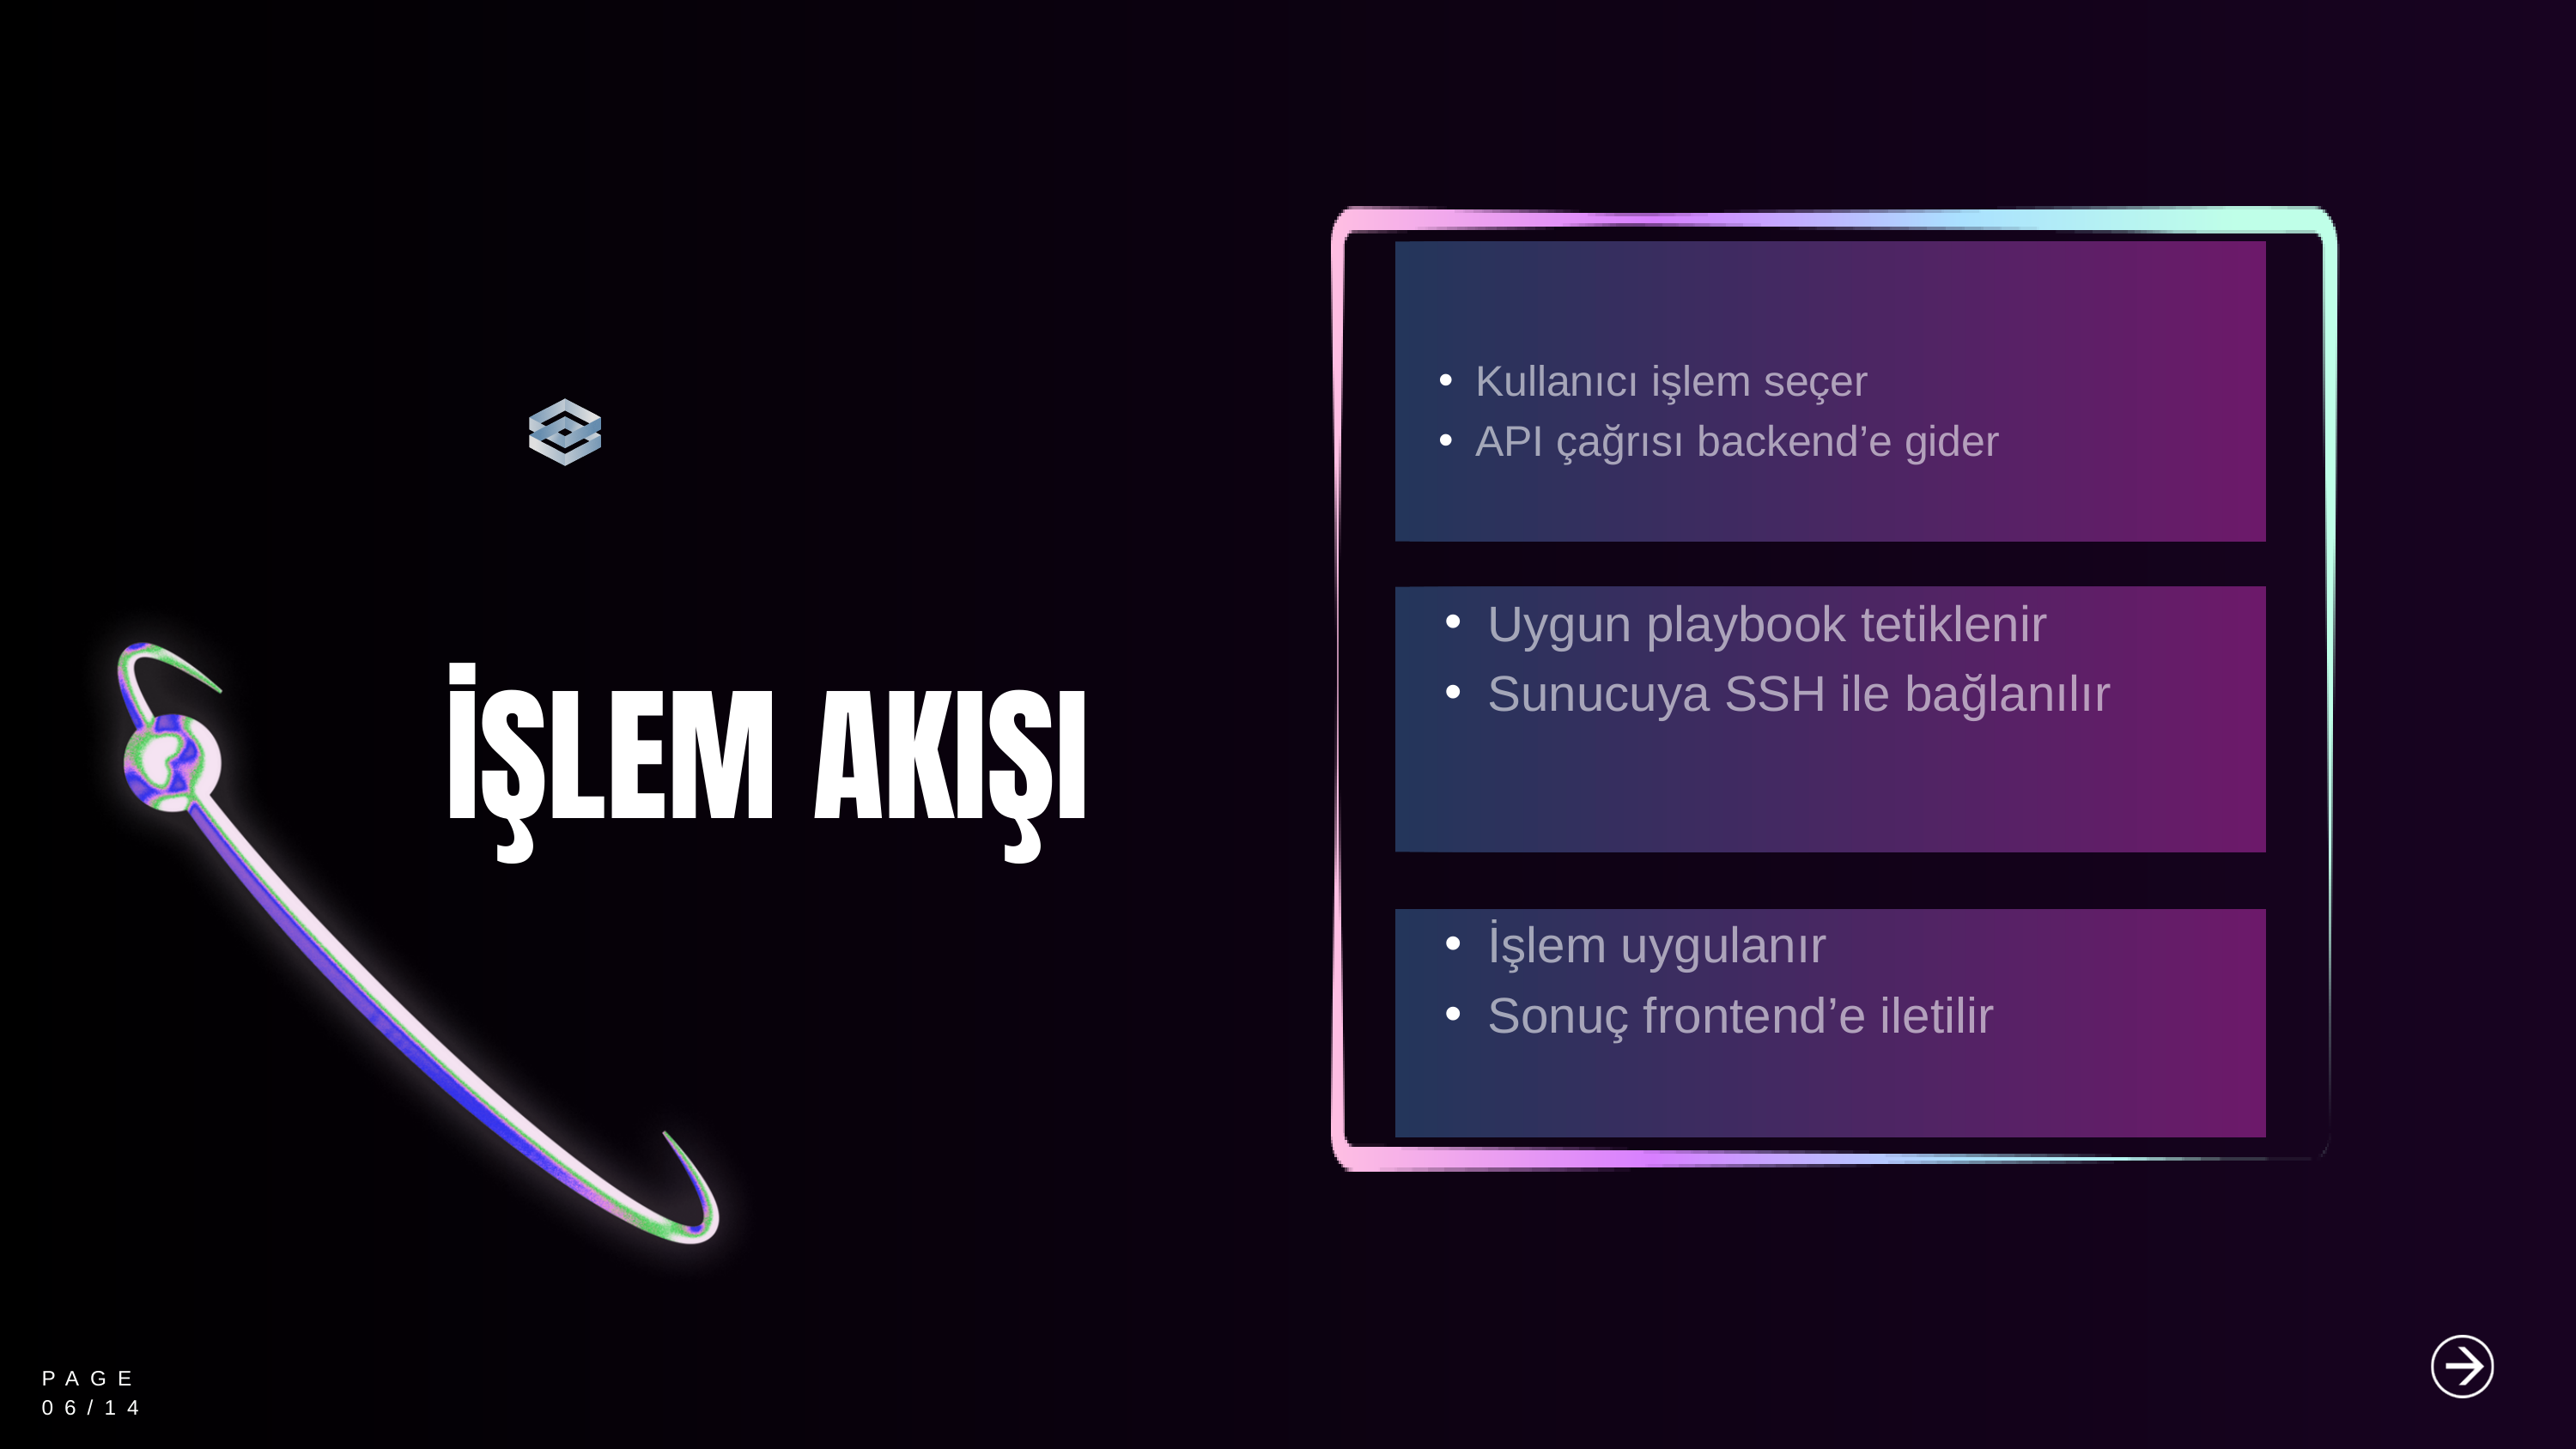

Kullanıcı işlem seçer​
API çağrısı backend’e gider

Uygun playbook tetiklenir​
Sunucuya SSH ile bağlanılır​

İŞLEM AKIŞI

İşlem uygulanır​
Sonuç frontend’e iletilir​

PAGE
06/14